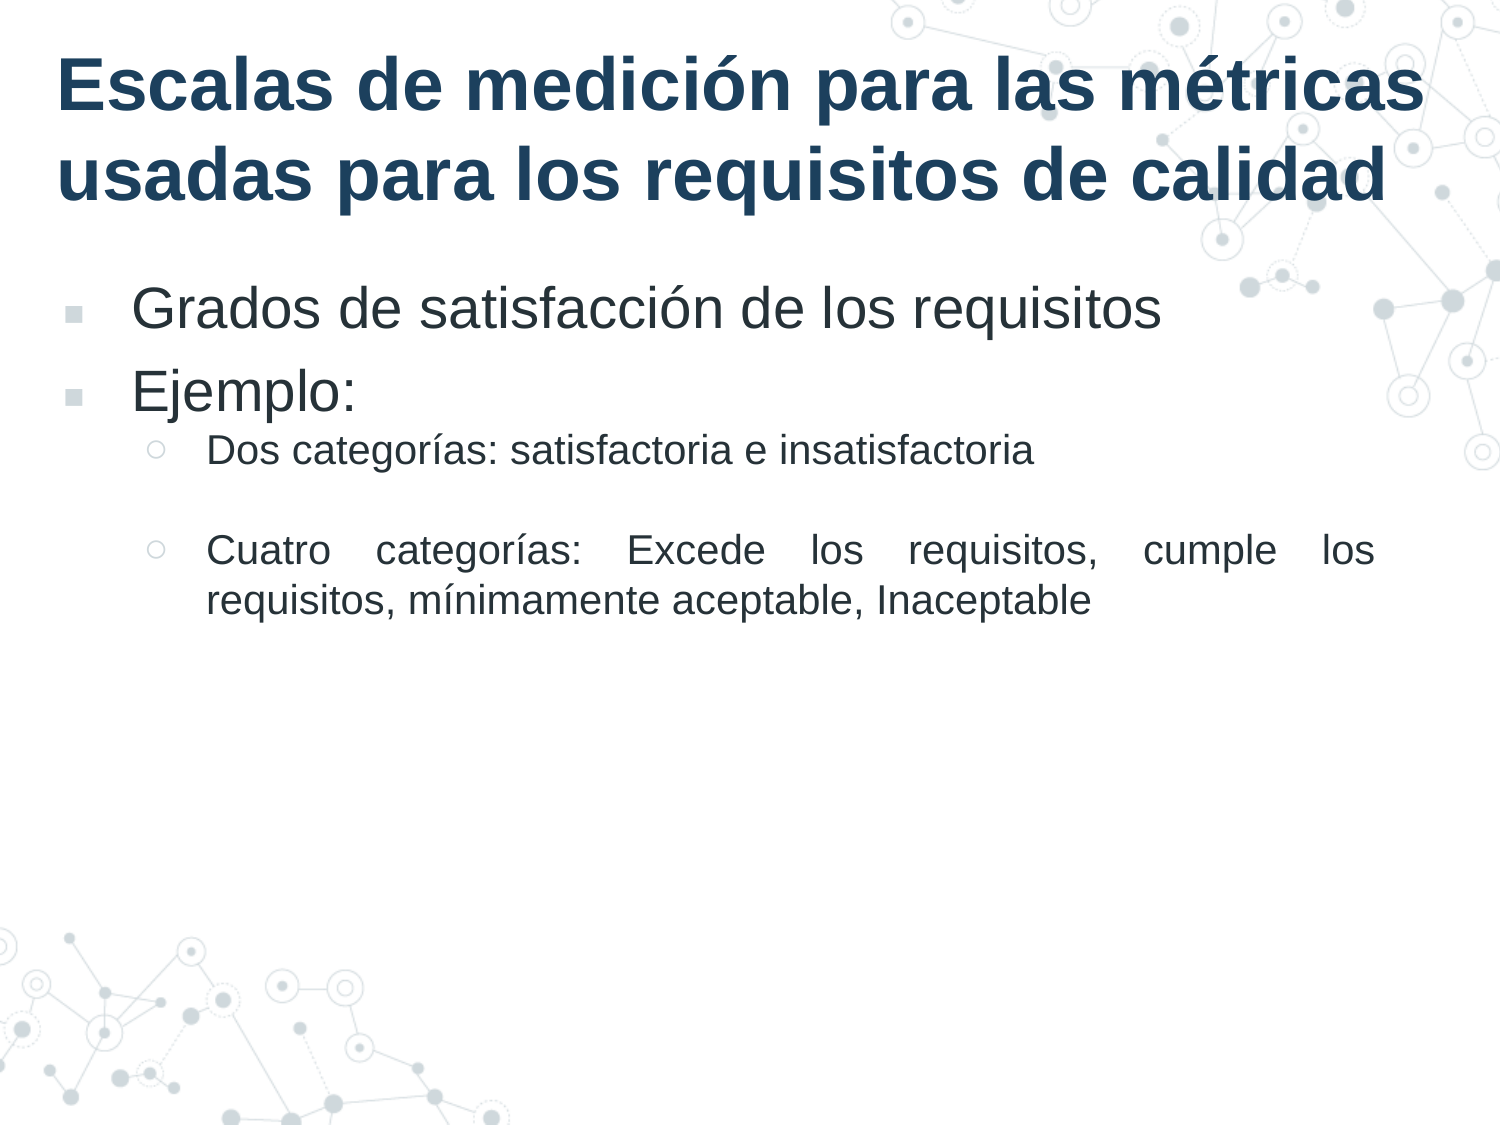

# Escalas de medición para las métricas usadas para los requisitos de calidad
Grados de satisfacción de los requisitos
Ejemplo:
Dos categorías: satisfactoria e insatisfactoria

Cuatro categorías: Excede los requisitos, cumple los requisitos, mínimamente aceptable, Inaceptable